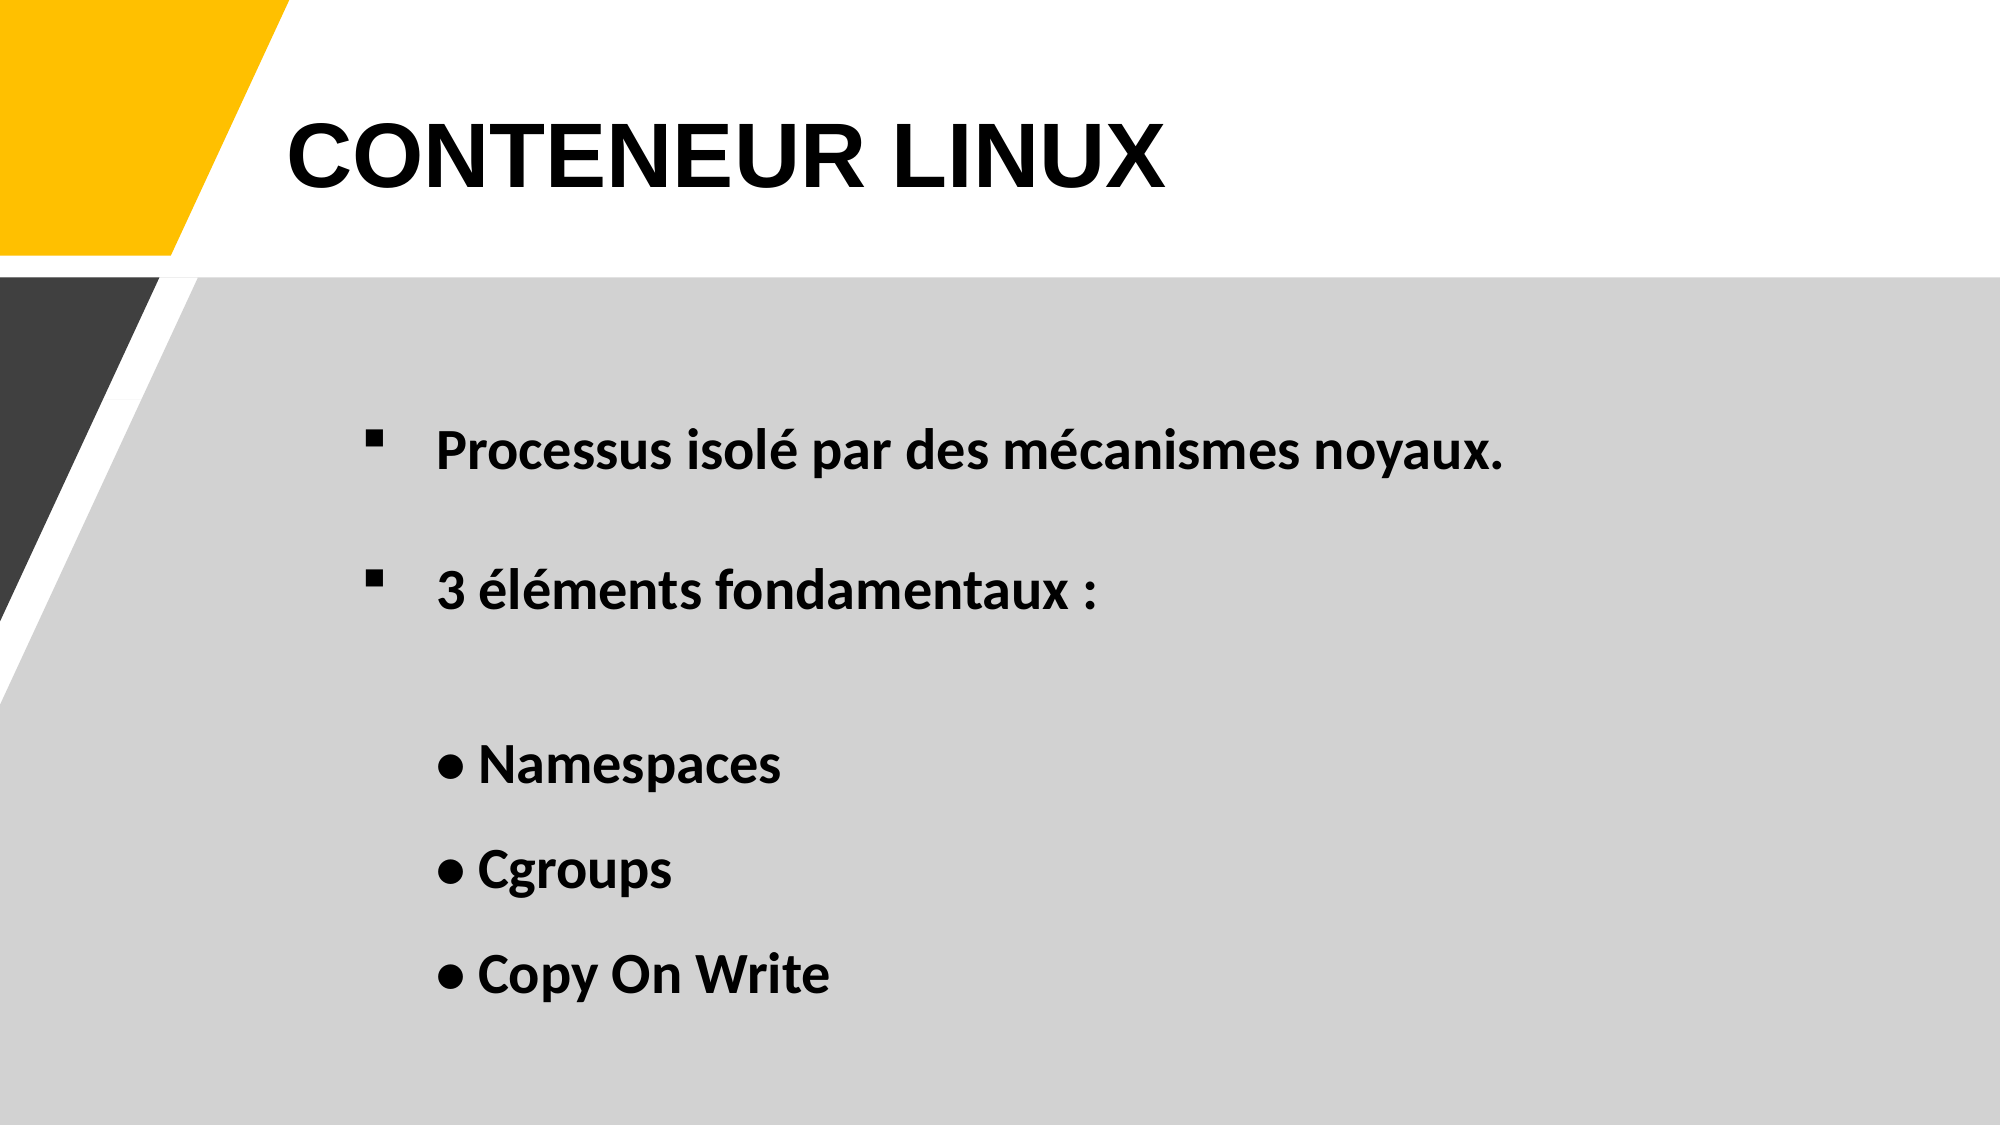

# CONTENEUR LINUX

Processus isolé par des mécanismes noyaux.

3 éléments fondamentaux :

• Namespaces
• Cgroups
• Copy On Write